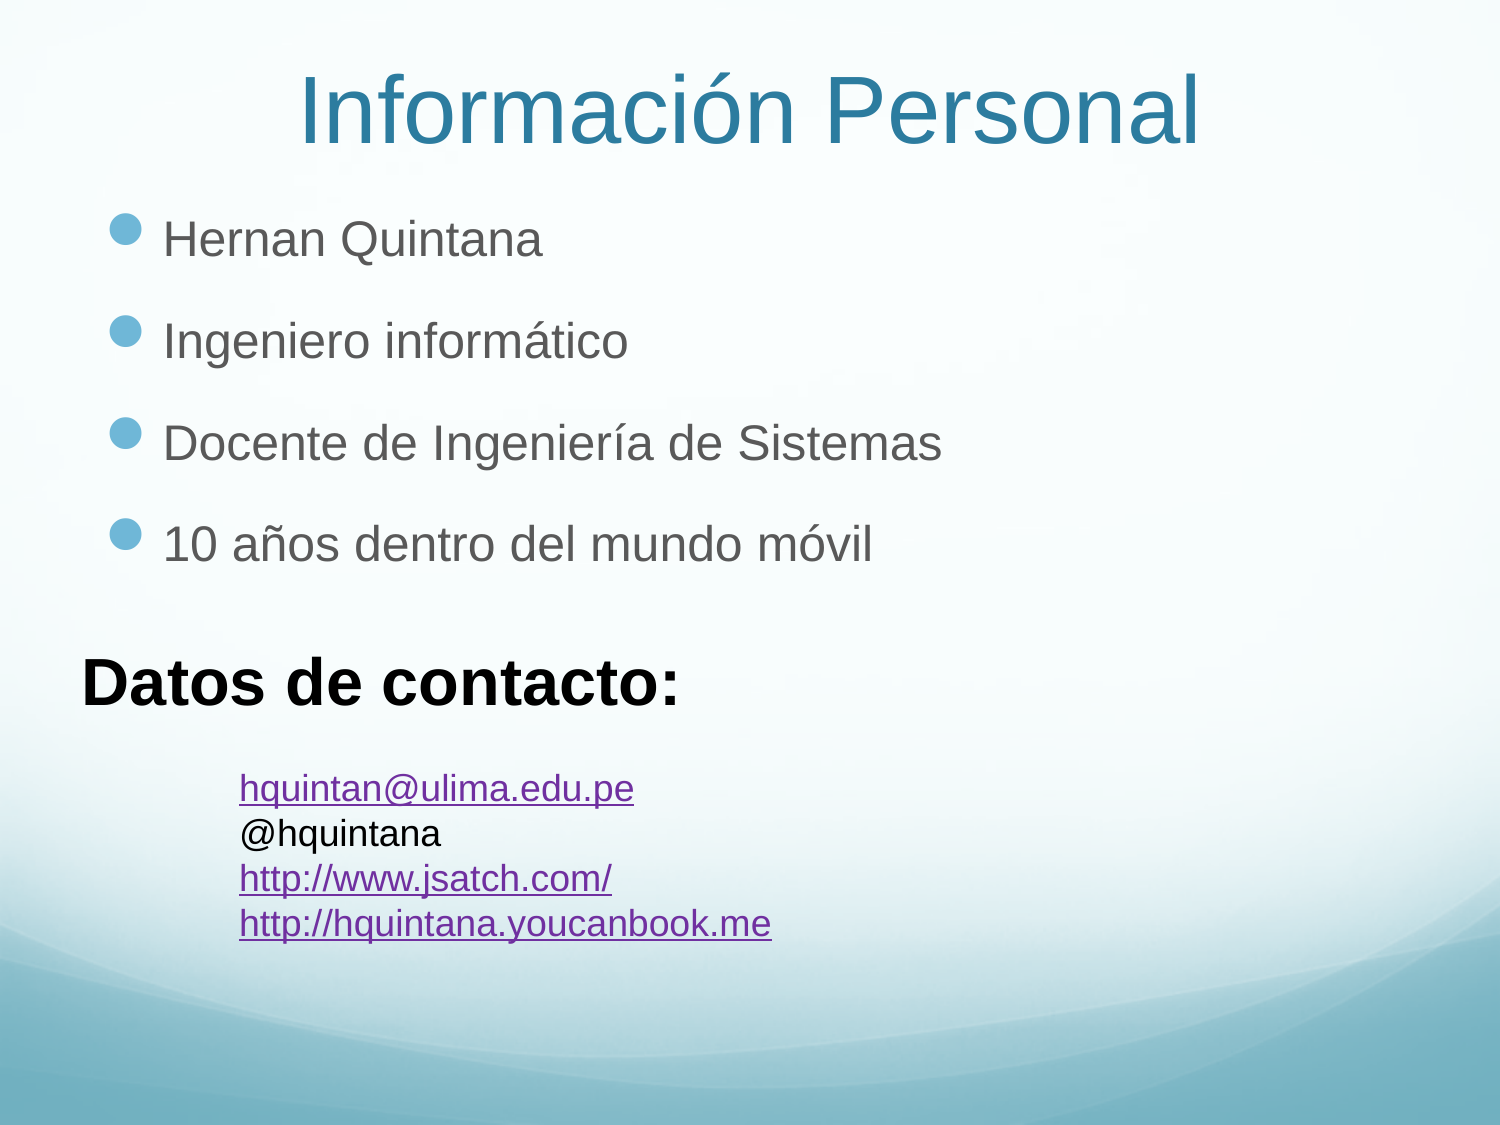

# Información Personal
Hernan Quintana
Ingeniero informático
Docente de Ingeniería de Sistemas
10 años dentro del mundo móvil

Datos de contacto:
hquintan@ulima.edu.pe
@hquintana
http://www.jsatch.com/
http://hquintana.youcanbook.me